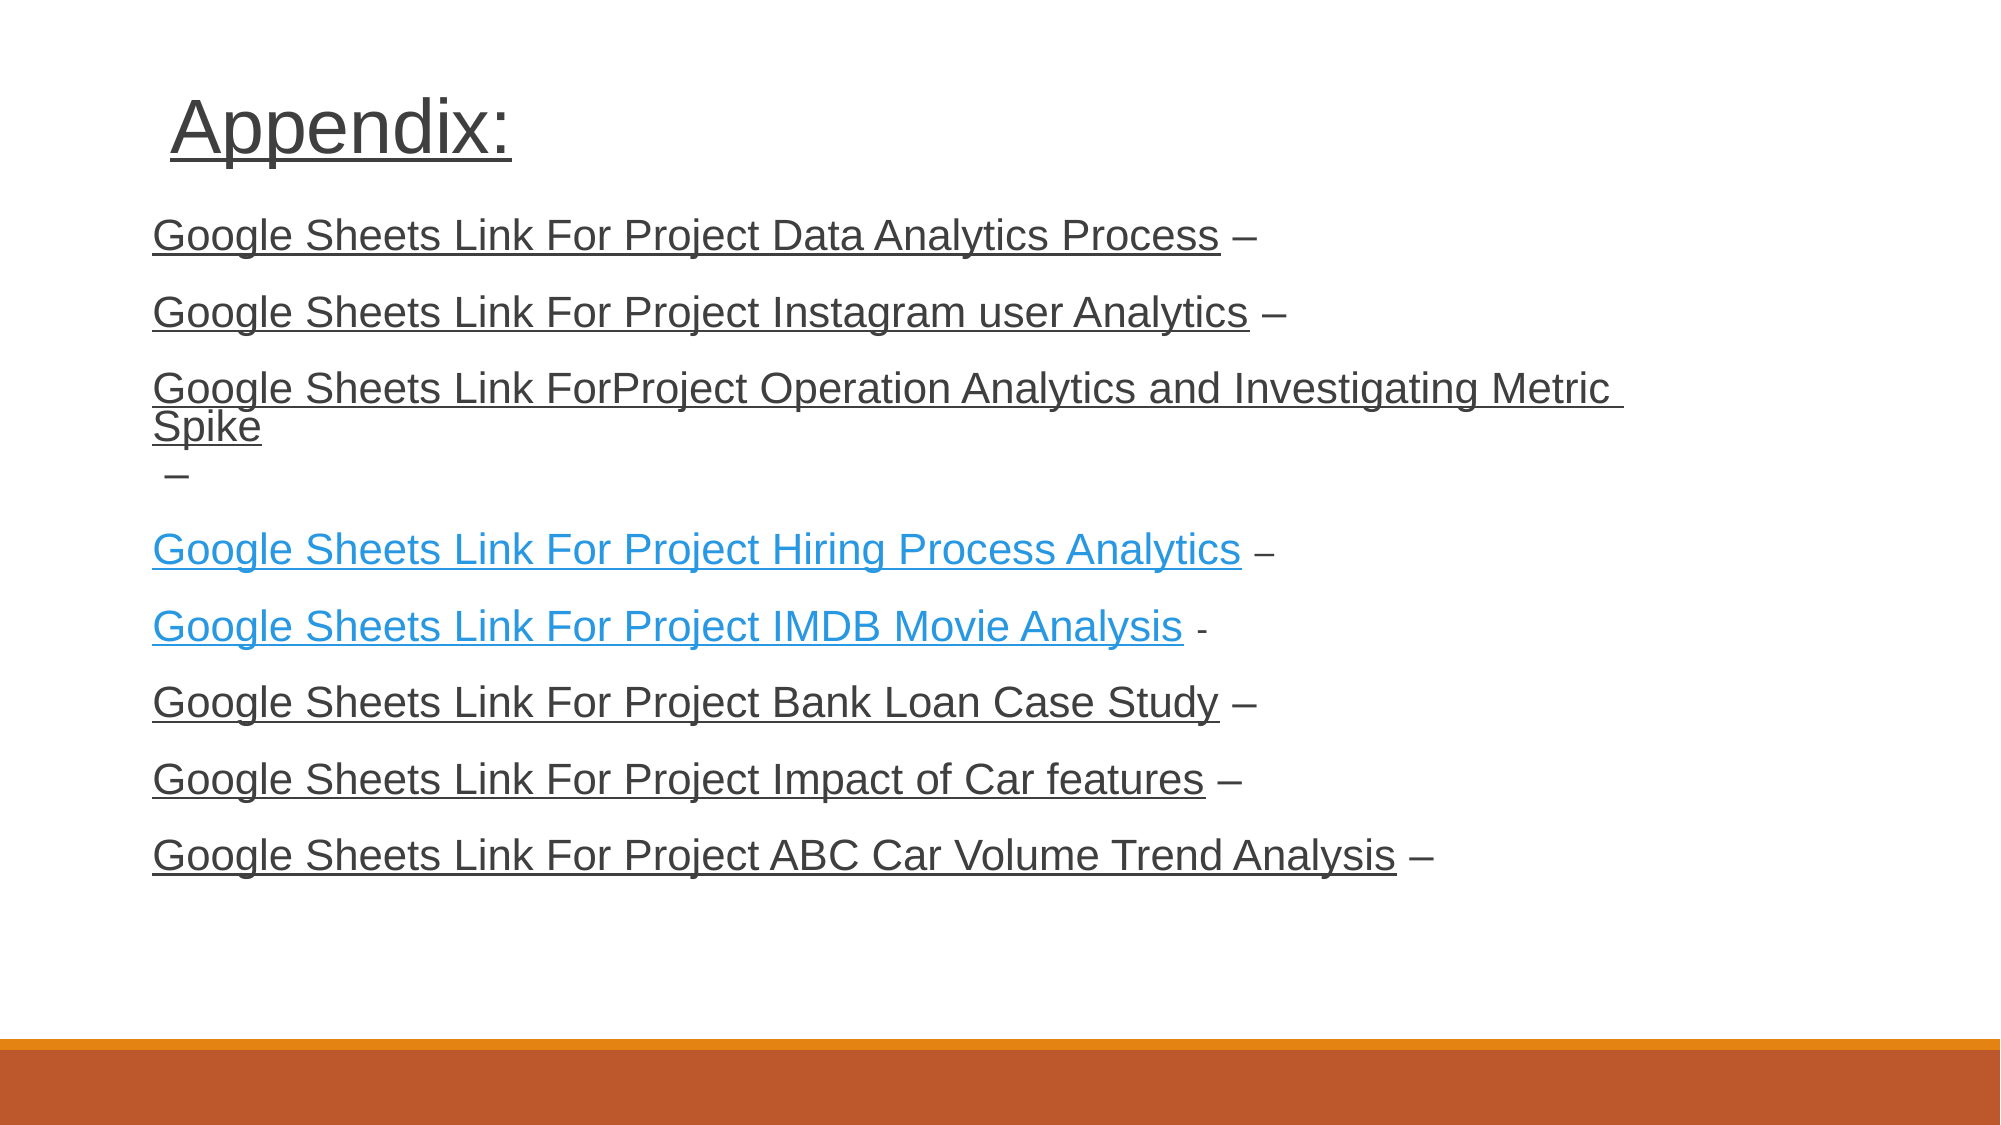

# Appendix:
Google Sheets Link For Project Data Analytics Process –
Google Sheets Link For Project Instagram user Analytics –
Google Sheets Link ForProject Operation Analytics and Investigating Metric Spike –
Google Sheets Link For Project Hiring Process Analytics –
Google Sheets Link For Project IMDB Movie Analysis -
Google Sheets Link For Project Bank Loan Case Study –
Google Sheets Link For Project Impact of Car features –
Google Sheets Link For Project ABC Car Volume Trend Analysis –